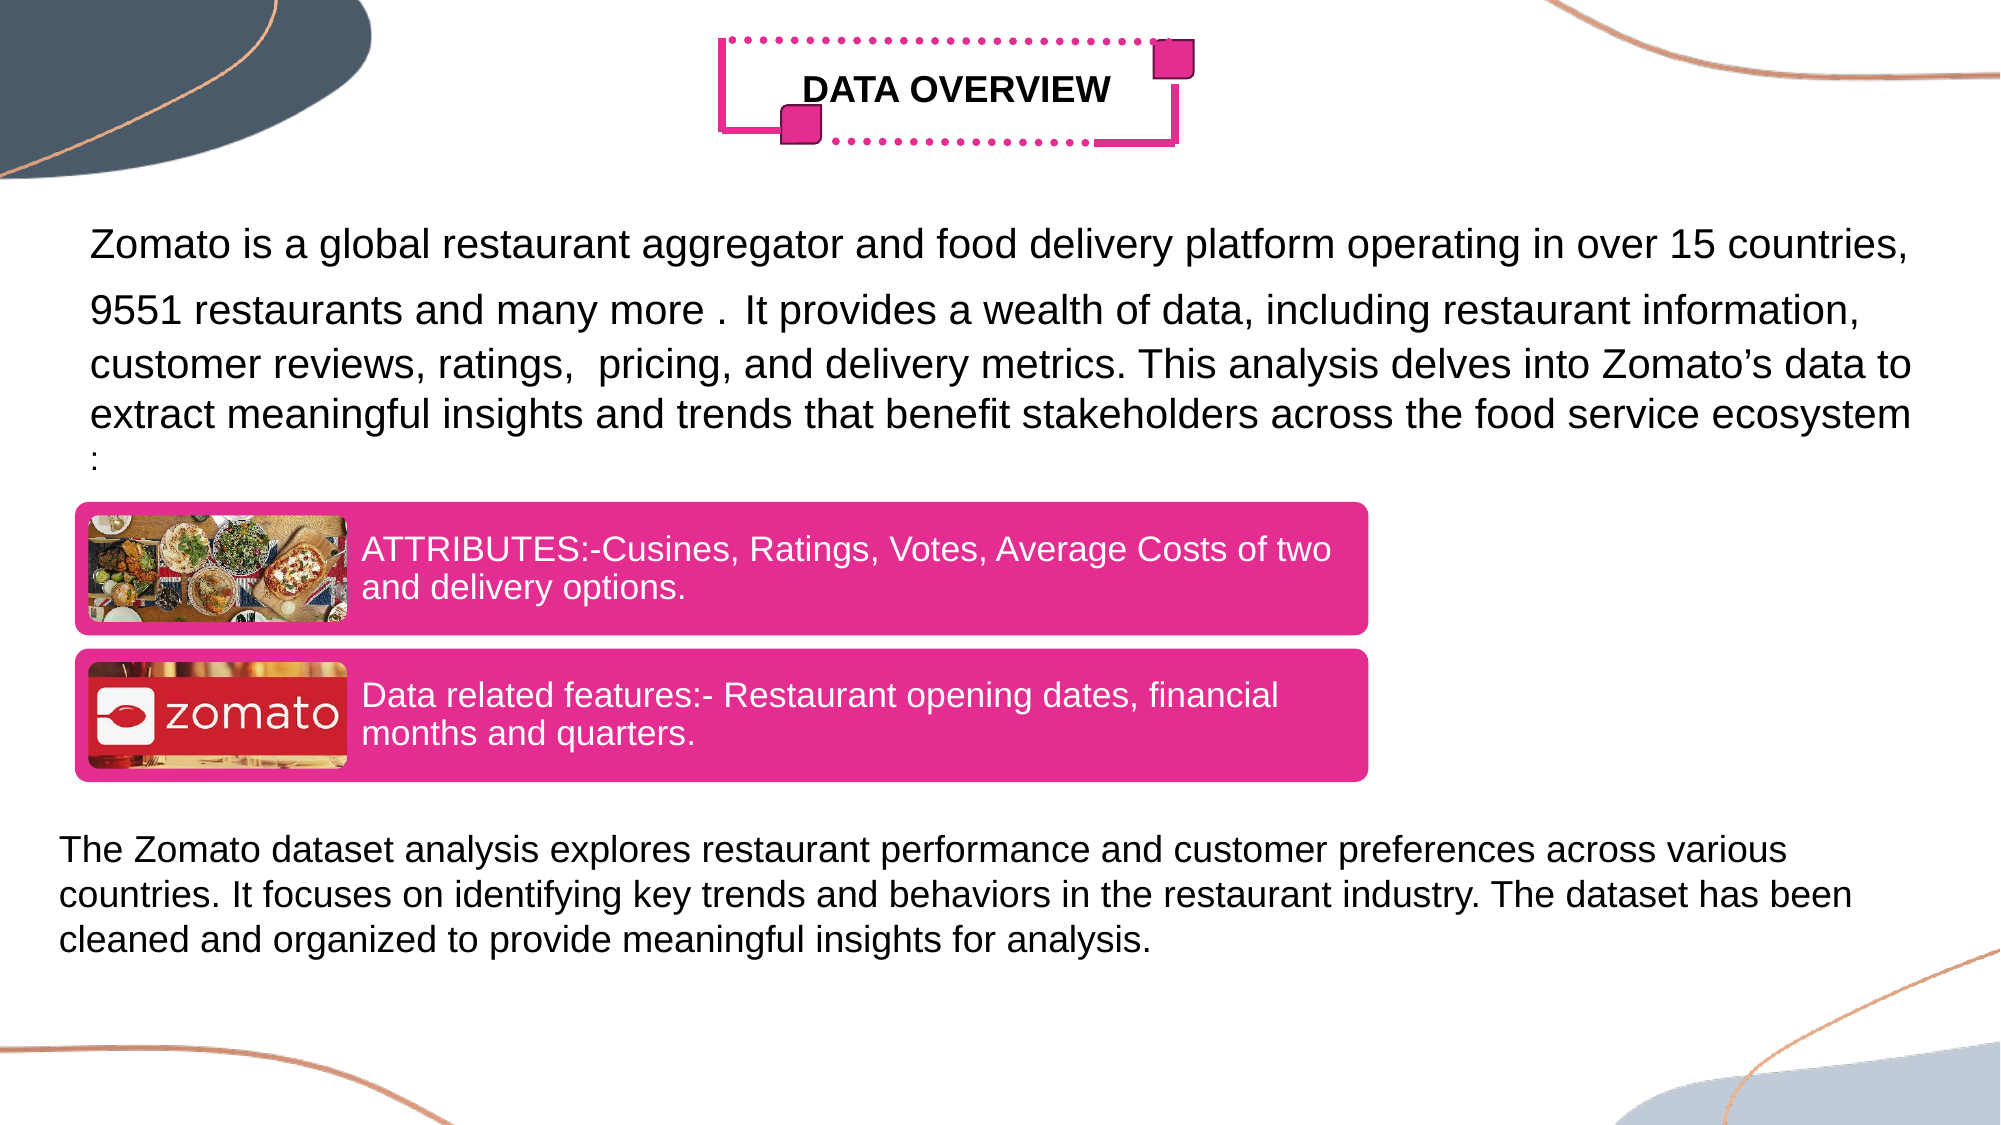

DATA OVERVIEW

Zomato is a global restaurant aggregator and food delivery platform operating in over 15 countries, 9551 restaurants and many more . It provides a wealth of data, including restaurant information, customer reviews, ratings,  pricing, and delivery metrics. This analysis delves into Zomato’s data to extract meaningful insights and trends that benefit stakeholders across the food service ecosystem
:
ATTRIBUTES:-Cusines, Ratings, Votes, Average Costs of two and delivery options.
Data related features:- Restaurant opening dates, financial months and quarters.
The Zomato dataset analysis explores restaurant performance and customer preferences across various countries. It focuses on identifying key trends and behaviors in the restaurant industry. The dataset has been cleaned and organized to provide meaningful insights for analysis.